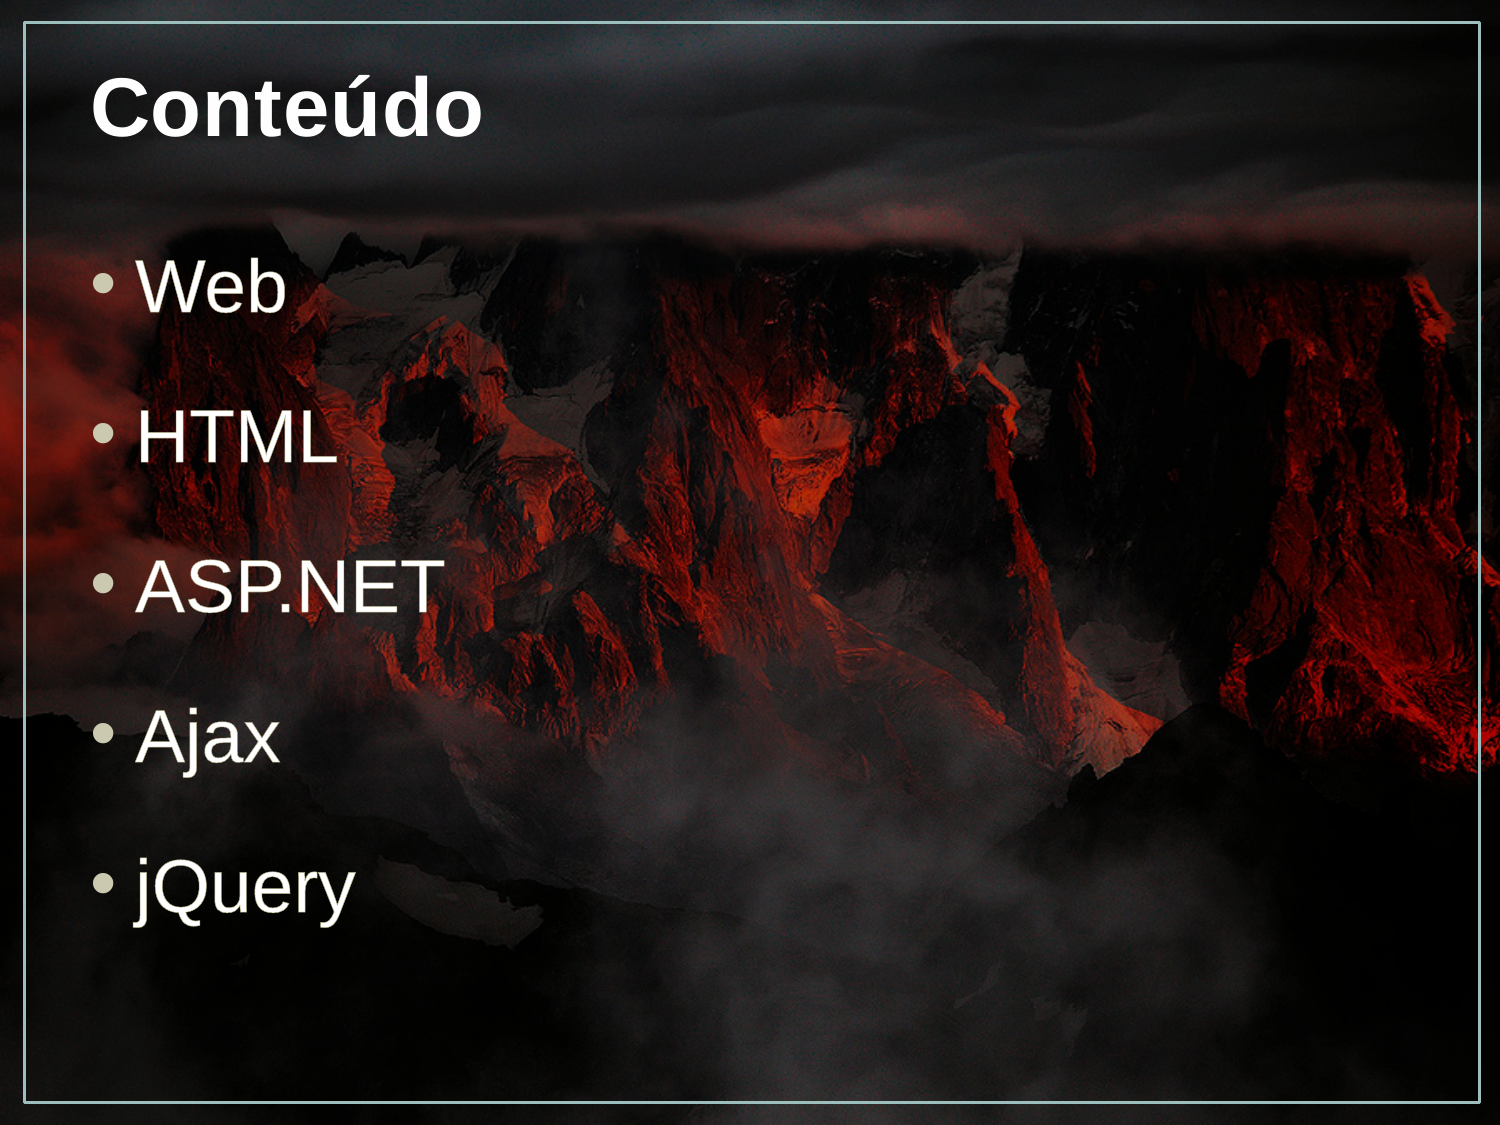

# Conteúdo
Web
HTML
ASP.NET
Ajax
jQuery